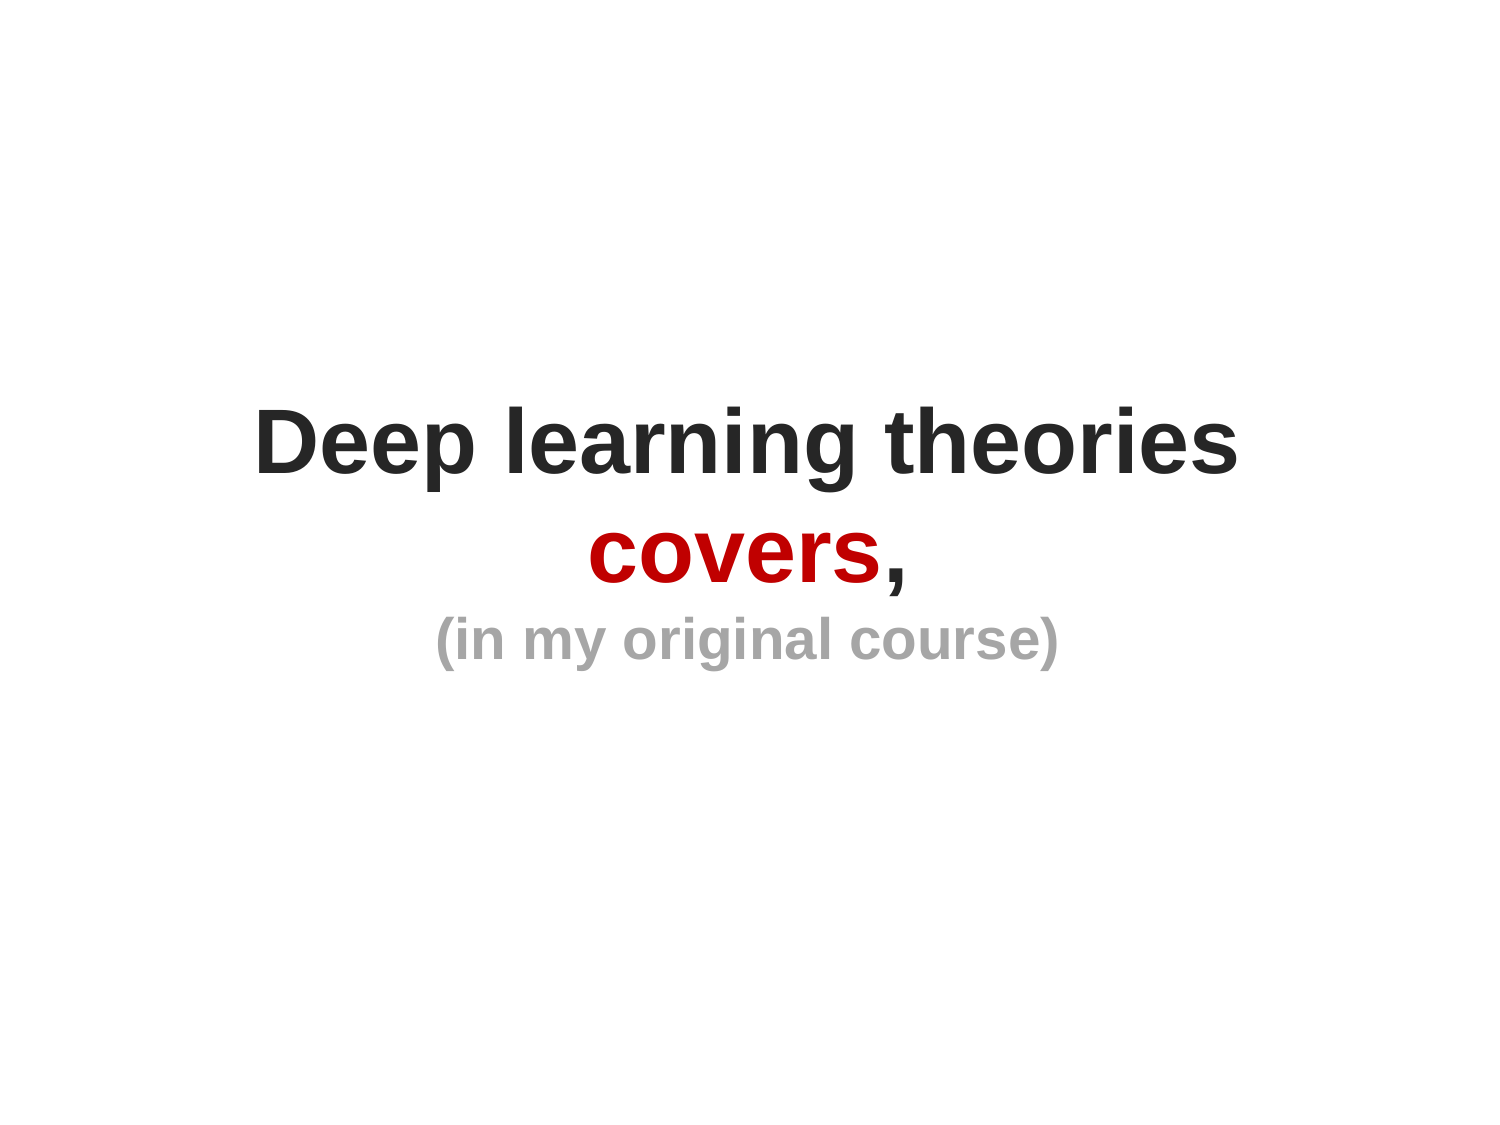

# Deep learning theories covers, (in my original course)